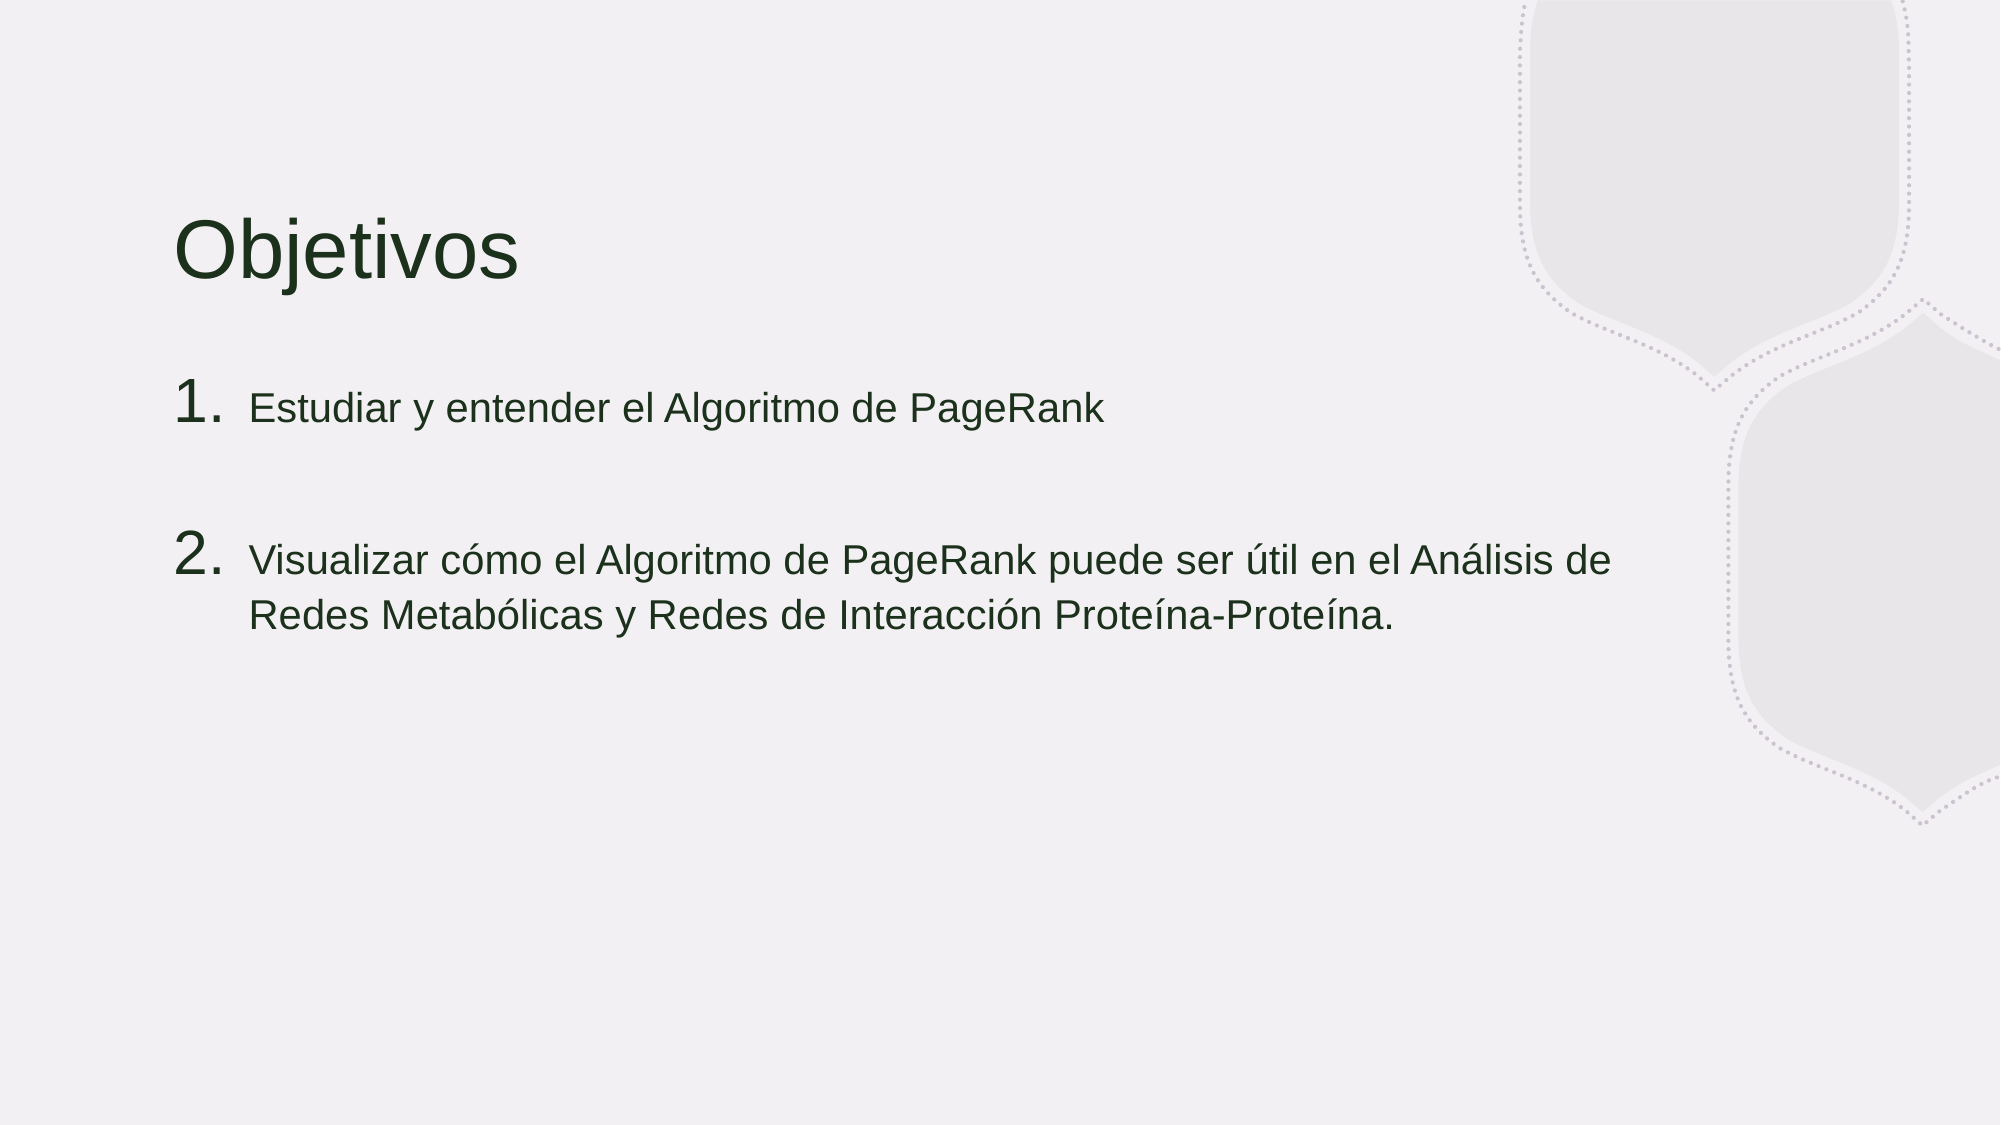

# Objetivos
Estudiar y entender el Algoritmo de PageRank

Visualizar cómo el Algoritmo de PageRank puede ser útil en el Análisis de Redes Metabólicas y Redes de Interacción Proteína-Proteína.